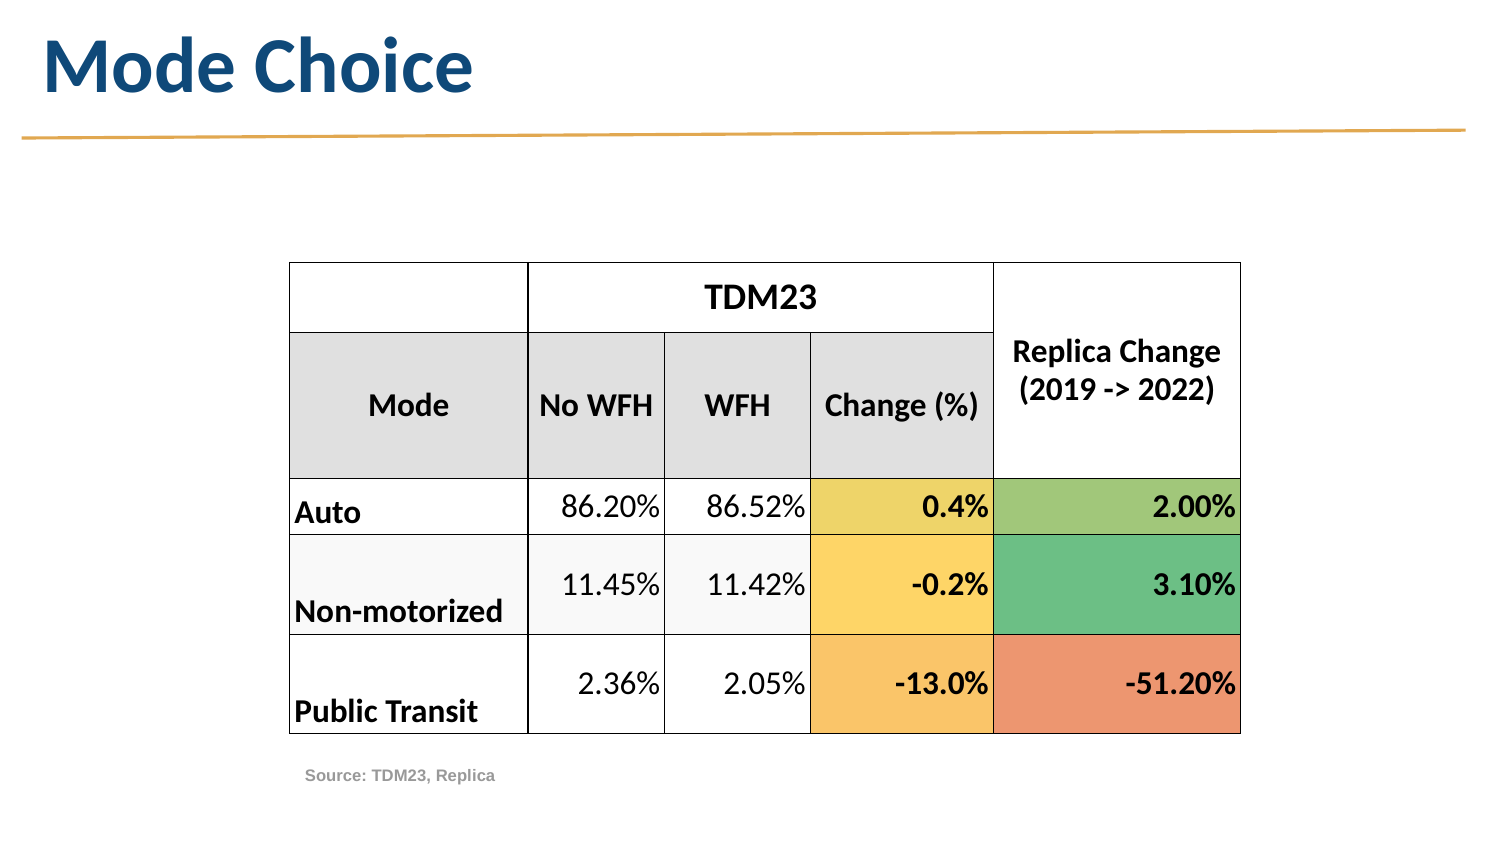

# Mode Choice
|  | TDM23 |  |  | Replica Change (2019 -> 2022) |
| --- | --- | --- | --- | --- |
| Mode | No WFH | WFH | Change (%) |  |
| Auto | 86.20% | 86.52% | 0.4% | 2.00% |
| Non-motorized | 11.45% | 11.42% | -0.2% | 3.10% |
| Public Transit | 2.36% | 2.05% | -13.0% | -51.20% |
Source: TDM23, Replica